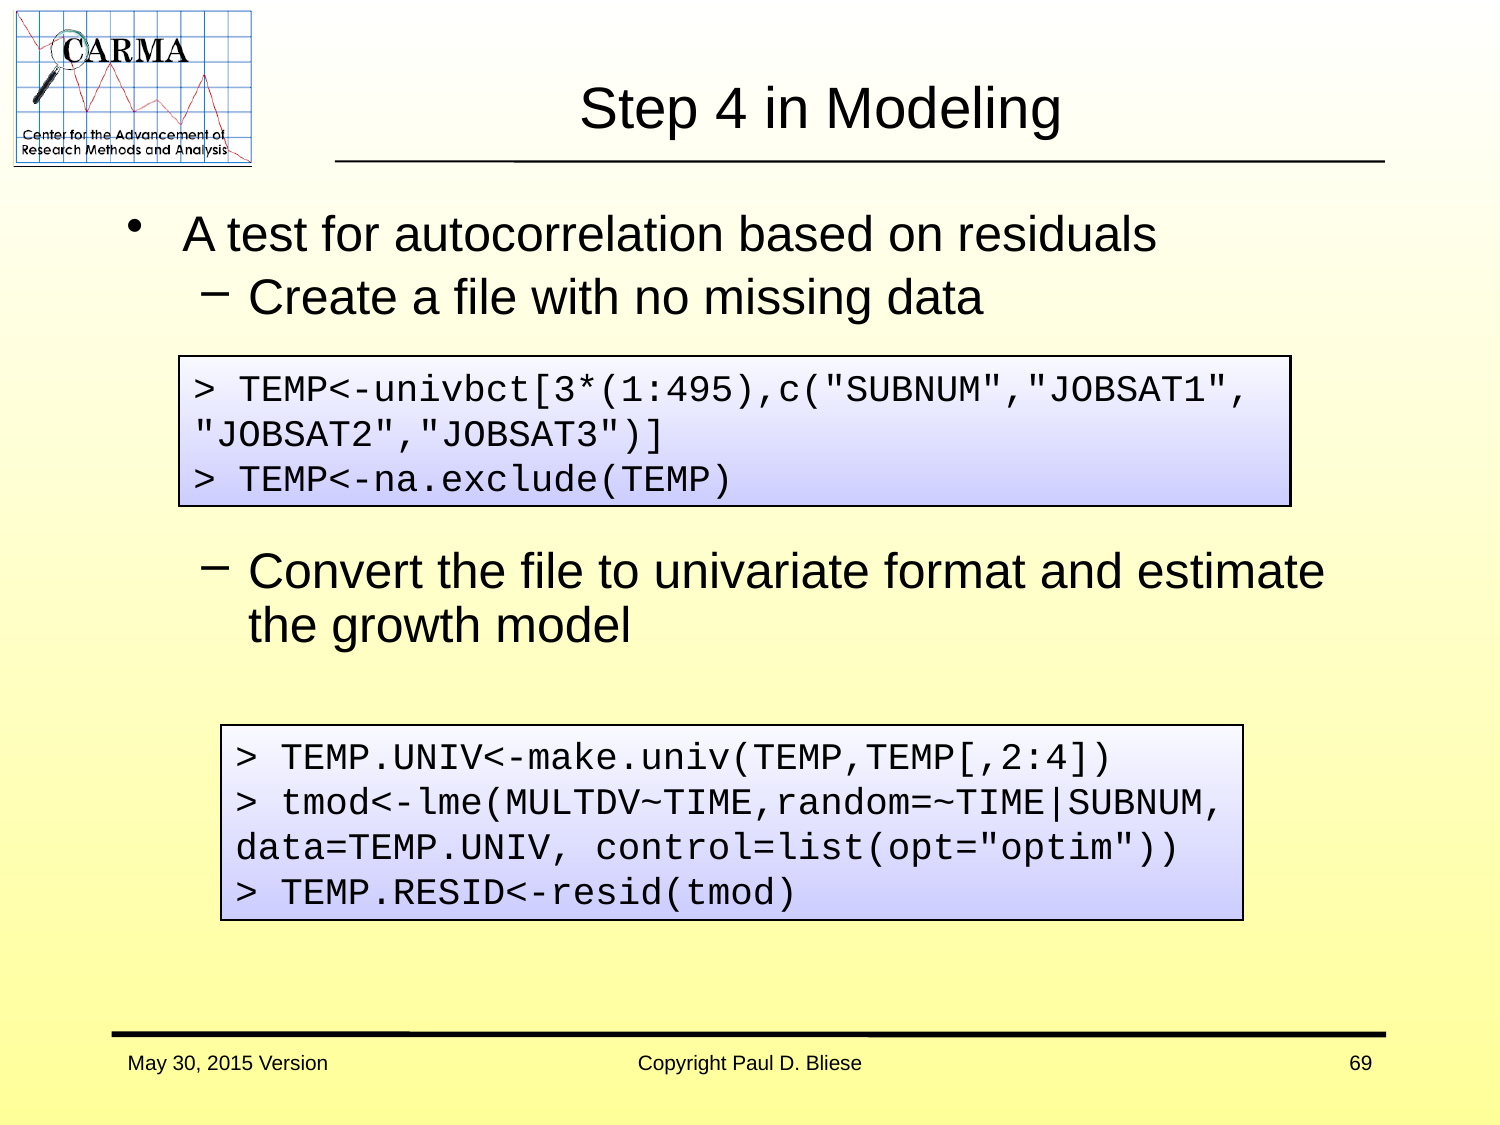

# Step 4 in Modeling
A test for autocorrelation based on residuals
Create a file with no missing data

Convert the file to univariate format and estimate the growth model

> TEMP<-univbct[3*(1:495),c("SUBNUM","JOBSAT1",
"JOBSAT2","JOBSAT3")]
> TEMP<-na.exclude(TEMP)
> TEMP.UNIV<-make.univ(TEMP,TEMP[,2:4])
> tmod<-lme(MULTDV~TIME,random=~TIME|SUBNUM,
data=TEMP.UNIV, control=list(opt="optim"))
> TEMP.RESID<-resid(tmod)
May 30, 2015 Version
Copyright Paul D. Bliese
69